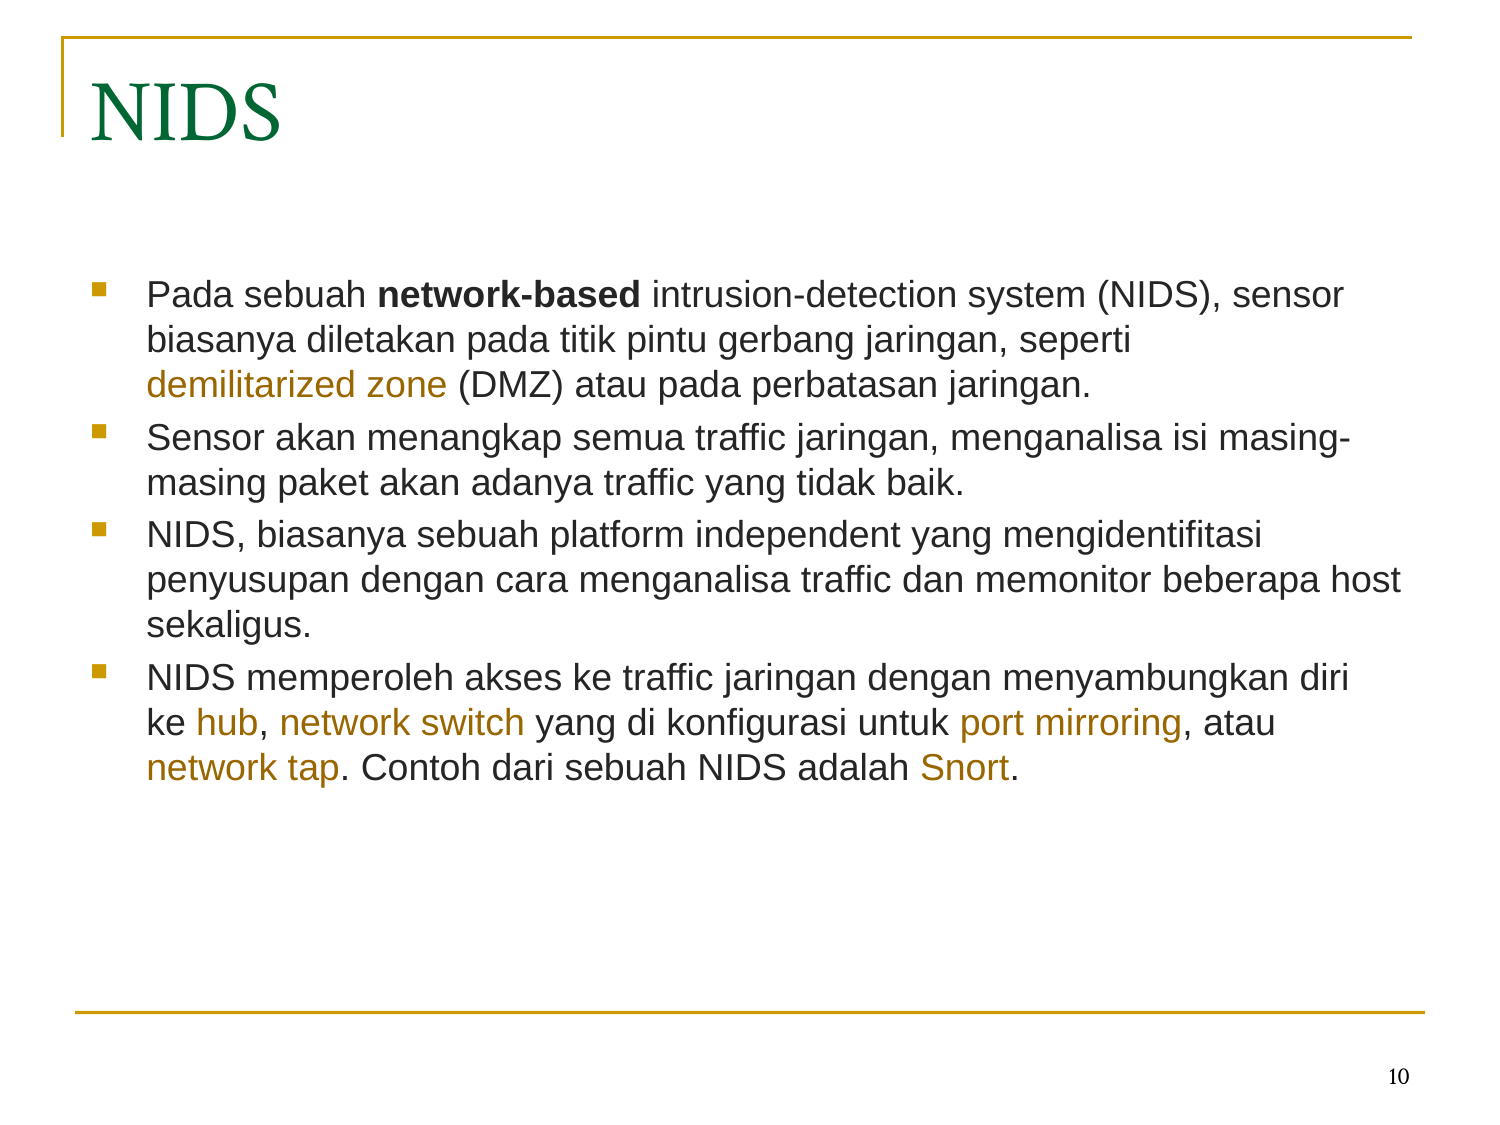

# NIDS
Pada sebuah network-based intrusion-detection system (NIDS), sensor biasanya diletakan pada titik pintu gerbang jaringan, seperti demilitarized zone (DMZ) atau pada perbatasan jaringan.
Sensor akan menangkap semua traffic jaringan, menganalisa isi masing-masing paket akan adanya traffic yang tidak baik.
NIDS, biasanya sebuah platform independent yang mengidentifitasi penyusupan dengan cara menganalisa traffic dan memonitor beberapa host sekaligus.
NIDS memperoleh akses ke traffic jaringan dengan menyambungkan diri ke hub, network switch yang di konfigurasi untuk port mirroring, atau network tap. Contoh dari sebuah NIDS adalah Snort.
10